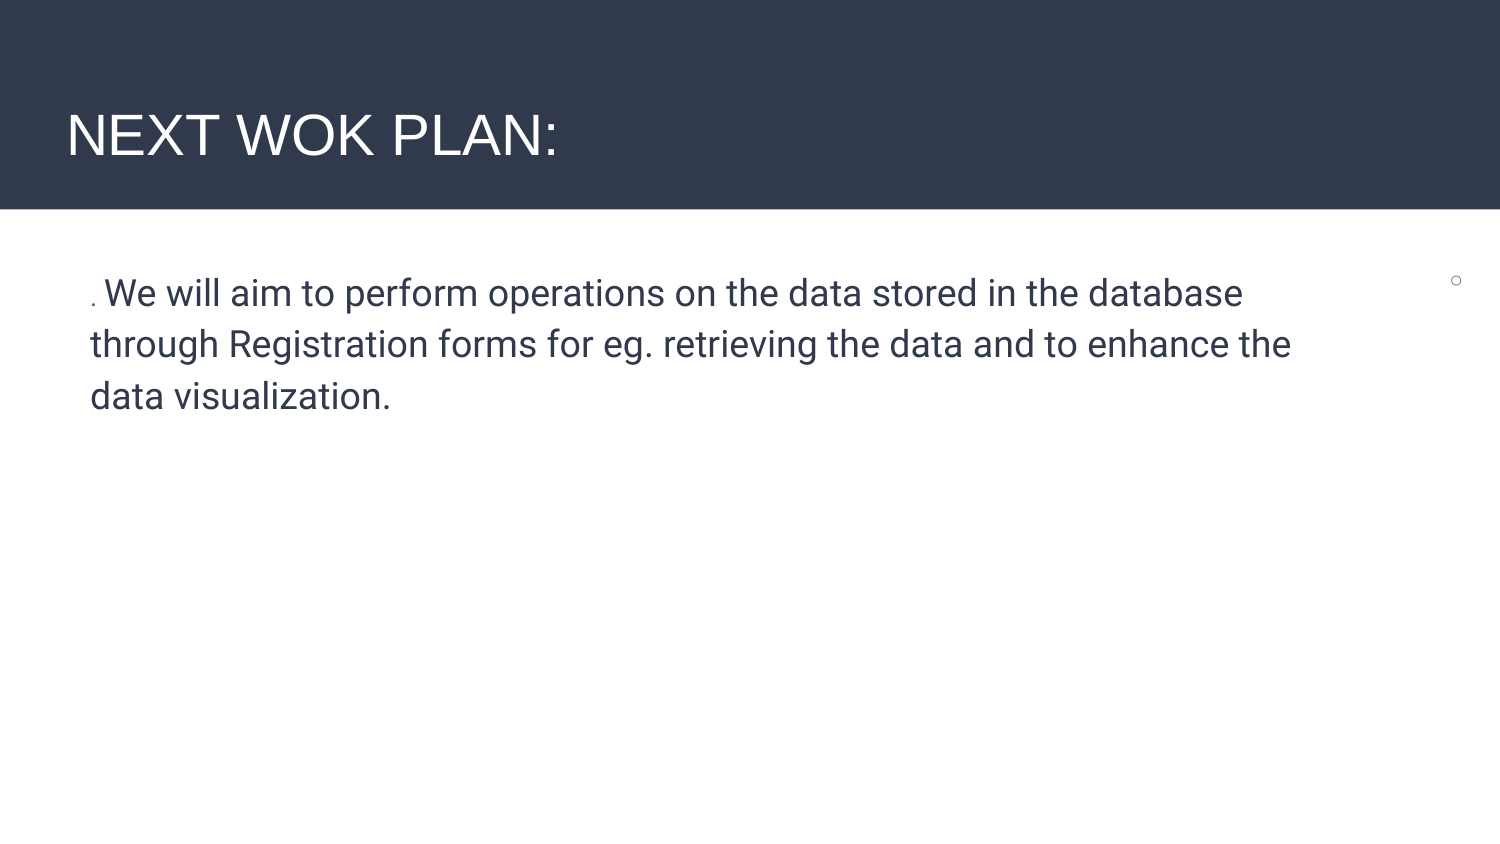

# NEXT WOK PLAN:
. We will aim to perform operations on the data stored in the database through Registration forms for eg. retrieving the data and to enhance the data visualization.